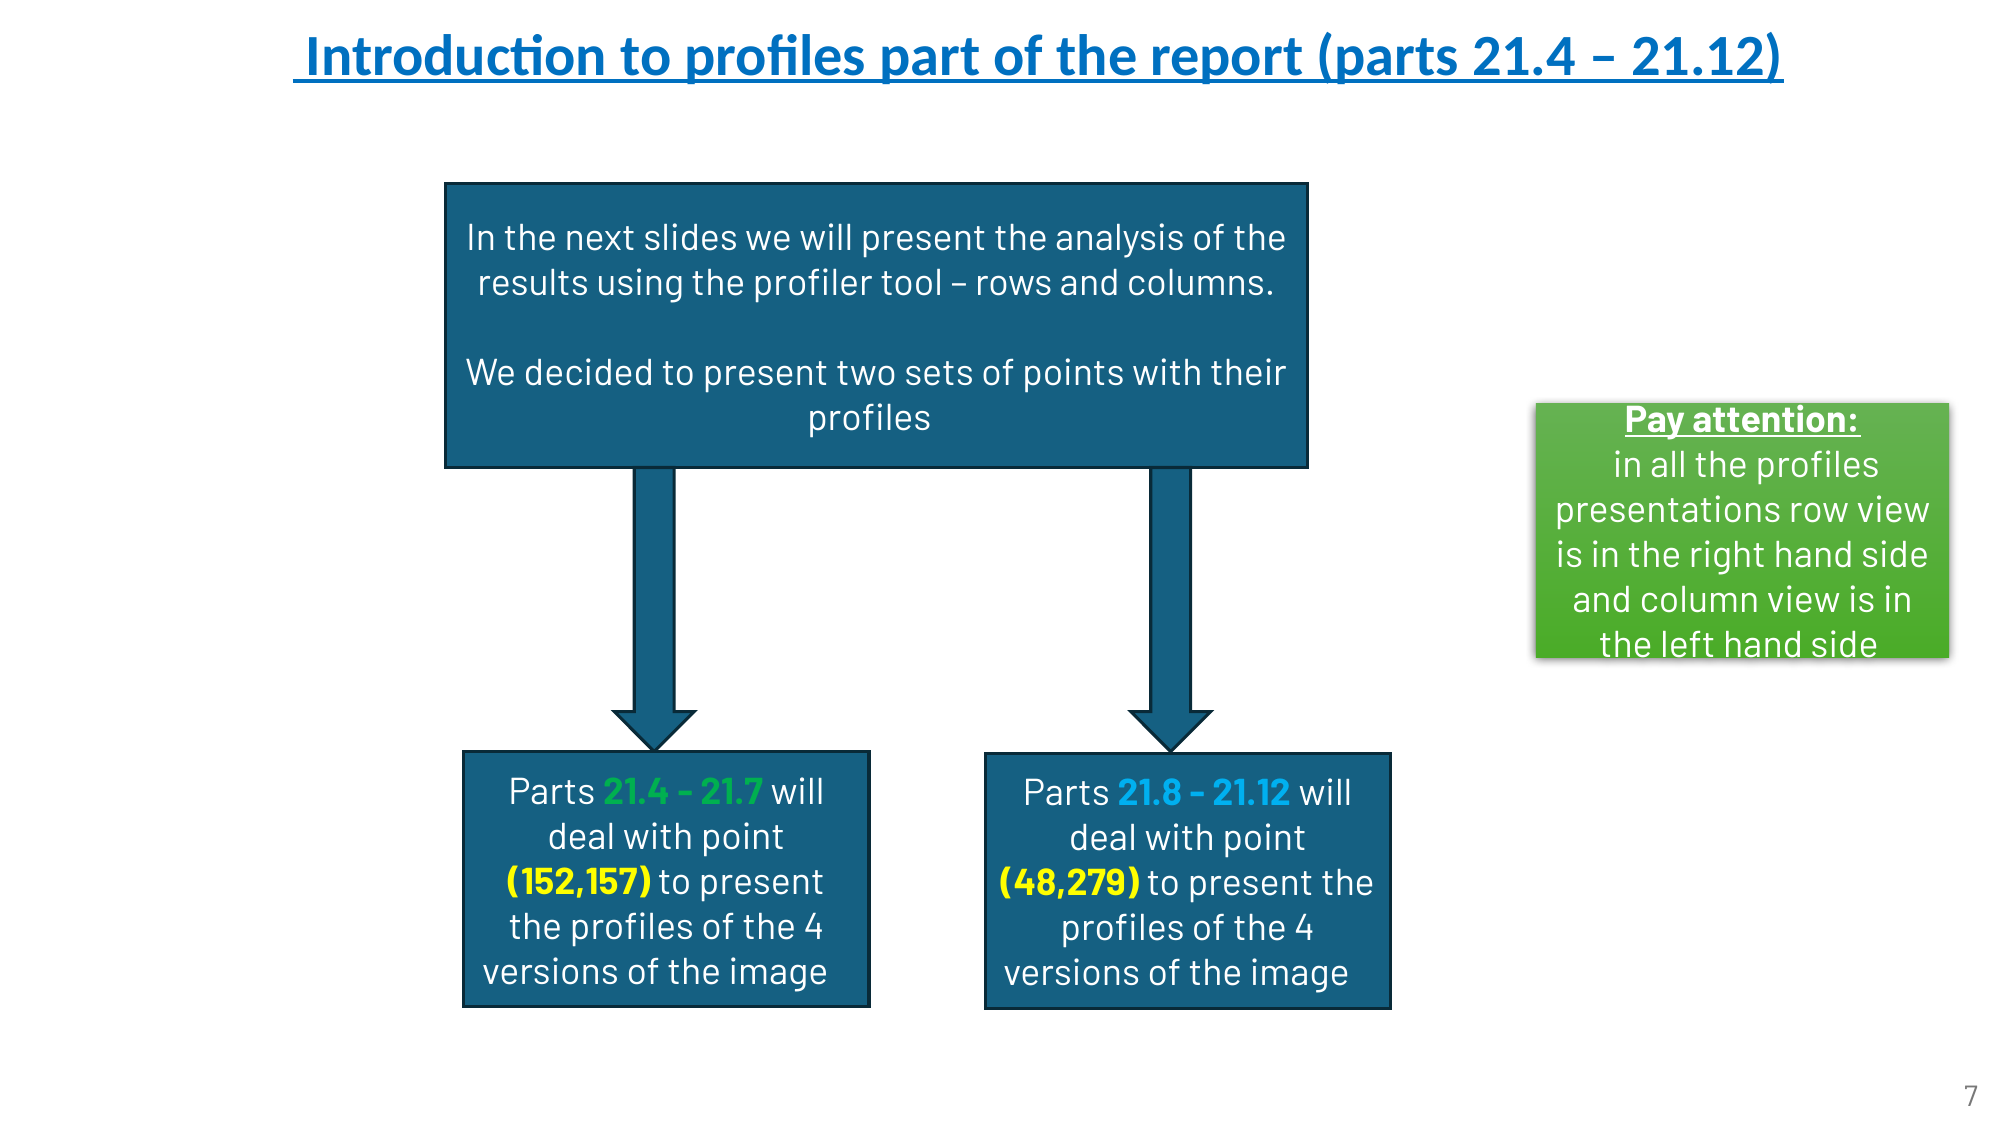

Introduction to profiles part of the report (parts 21.4 – 21.12)
In the next slides we will present the analysis of the results using the profiler tool – rows and columns.

We decided to present two sets of points with their profiles
Pay attention:
 in all the profiles presentations row view is in the right hand side and column view is in the left hand side

Parts 21.4 - 21.7 will deal with point (152,157) to present the profiles of the 4 versions of the image
Parts 21.8 - 21.12 will deal with point (48,279) to present the profiles of the 4 versions of the image
7